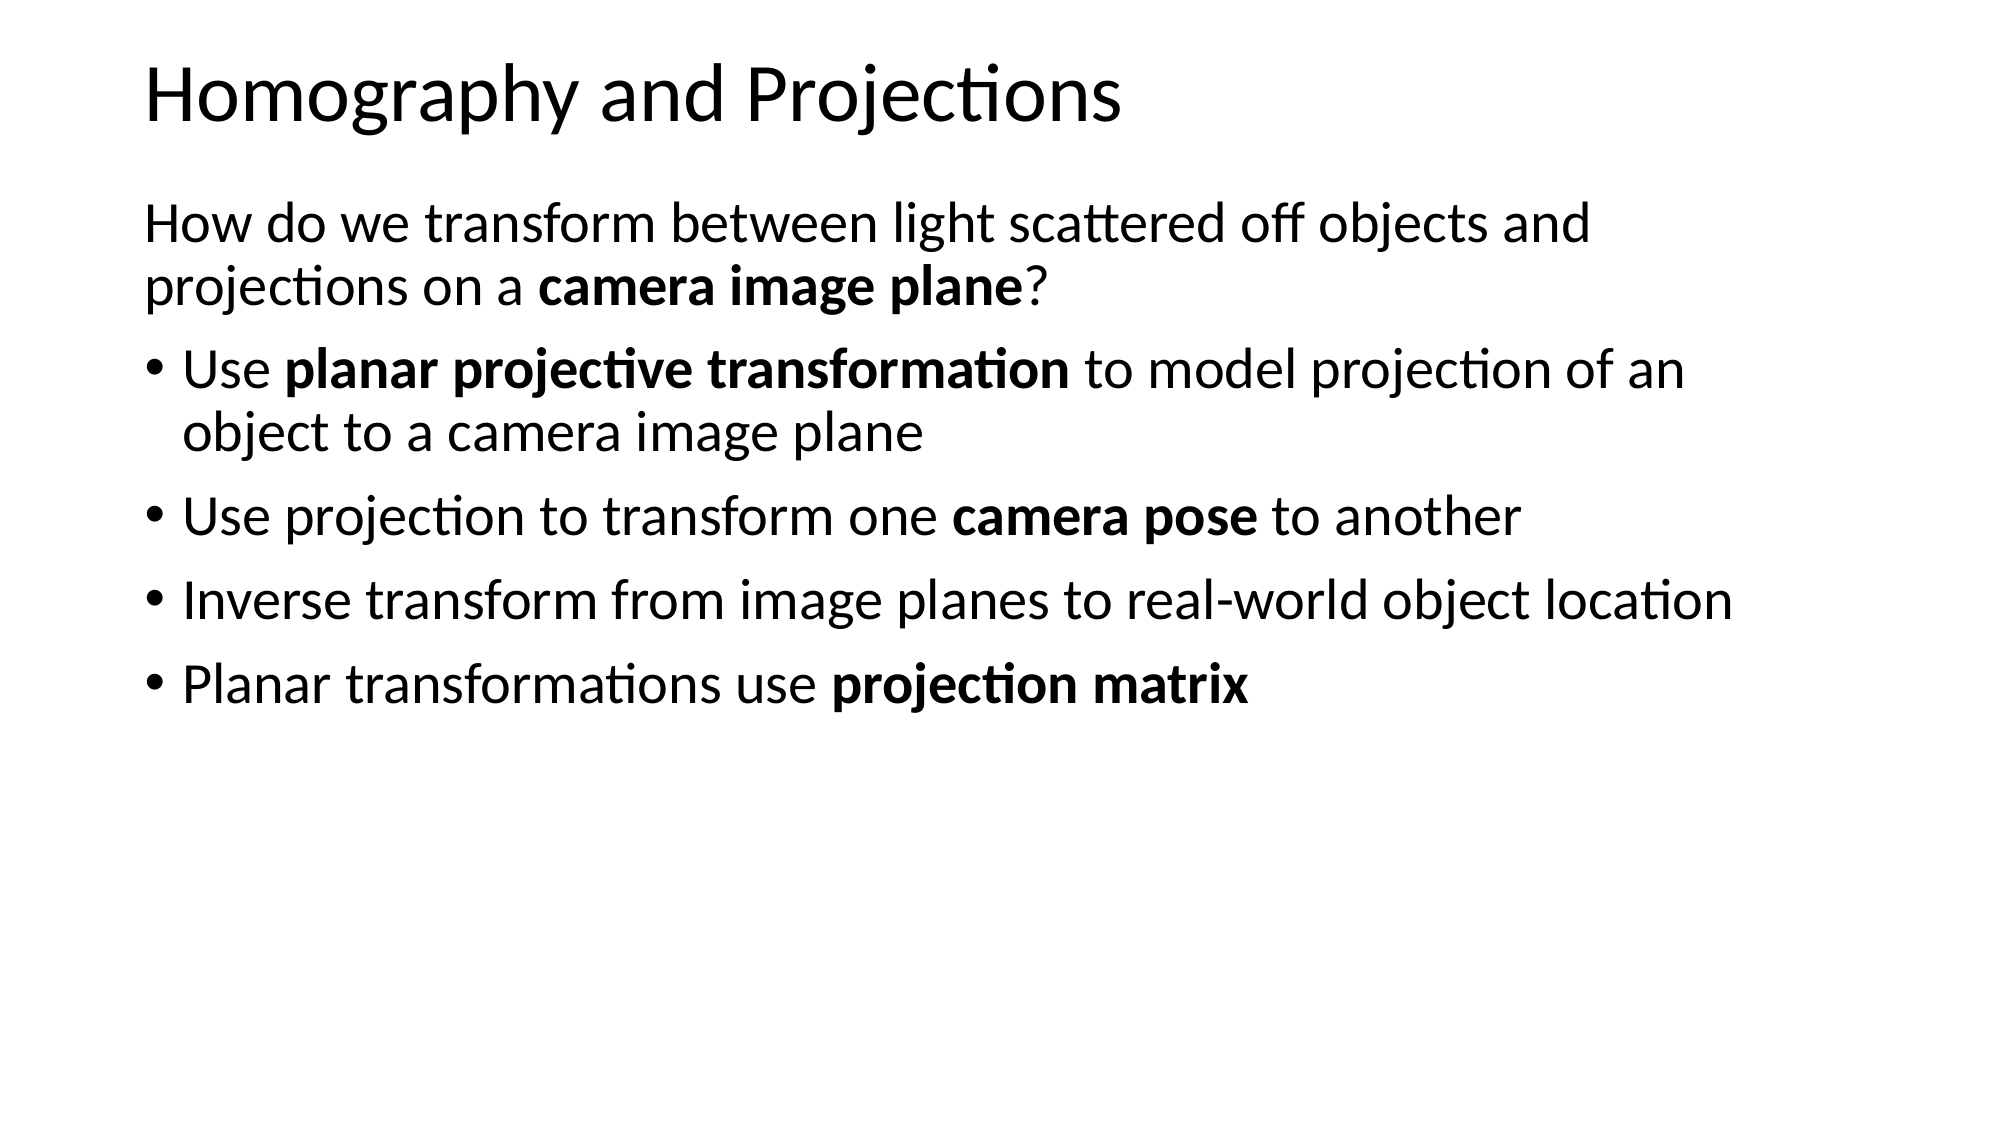

# Homography and Projections
How do we transform between light scattered off objects and projections on a camera image plane?
Use planar projective transformation to model projection of an object to a camera image plane
Use projection to transform one camera pose to another
Inverse transform from image planes to real-world object location
Planar transformations use projection matrix